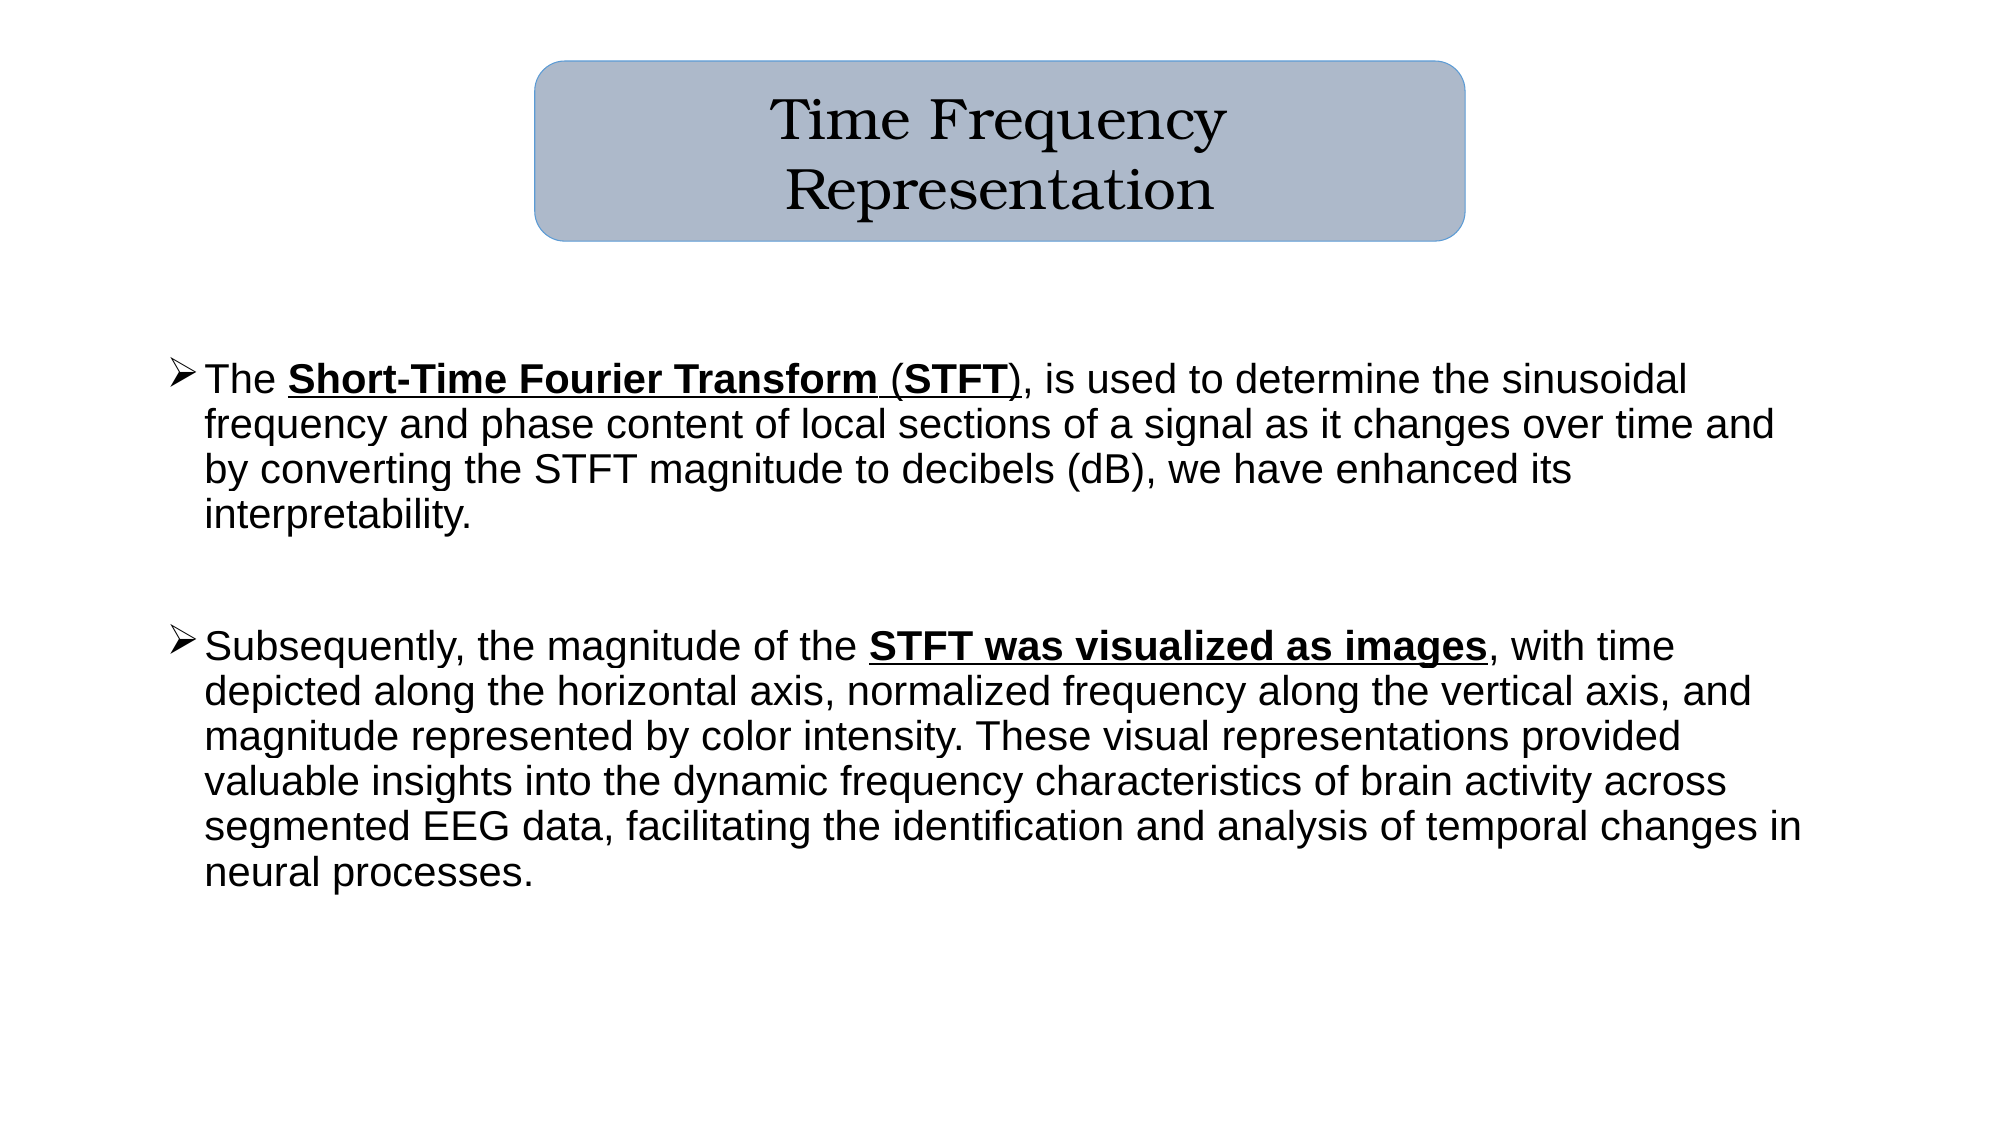

Time Frequency Representation
The Short-Time Fourier Transform (STFT), is used to determine the sinusoidal frequency and phase content of local sections of a signal as it changes over time and by converting the STFT magnitude to decibels (dB), we have enhanced its interpretability.

Subsequently, the magnitude of the STFT was visualized as images, with time depicted along the horizontal axis, normalized frequency along the vertical axis, and magnitude represented by color intensity. These visual representations provided valuable insights into the dynamic frequency characteristics of brain activity across segmented EEG data, facilitating the identification and analysis of temporal changes in neural processes.